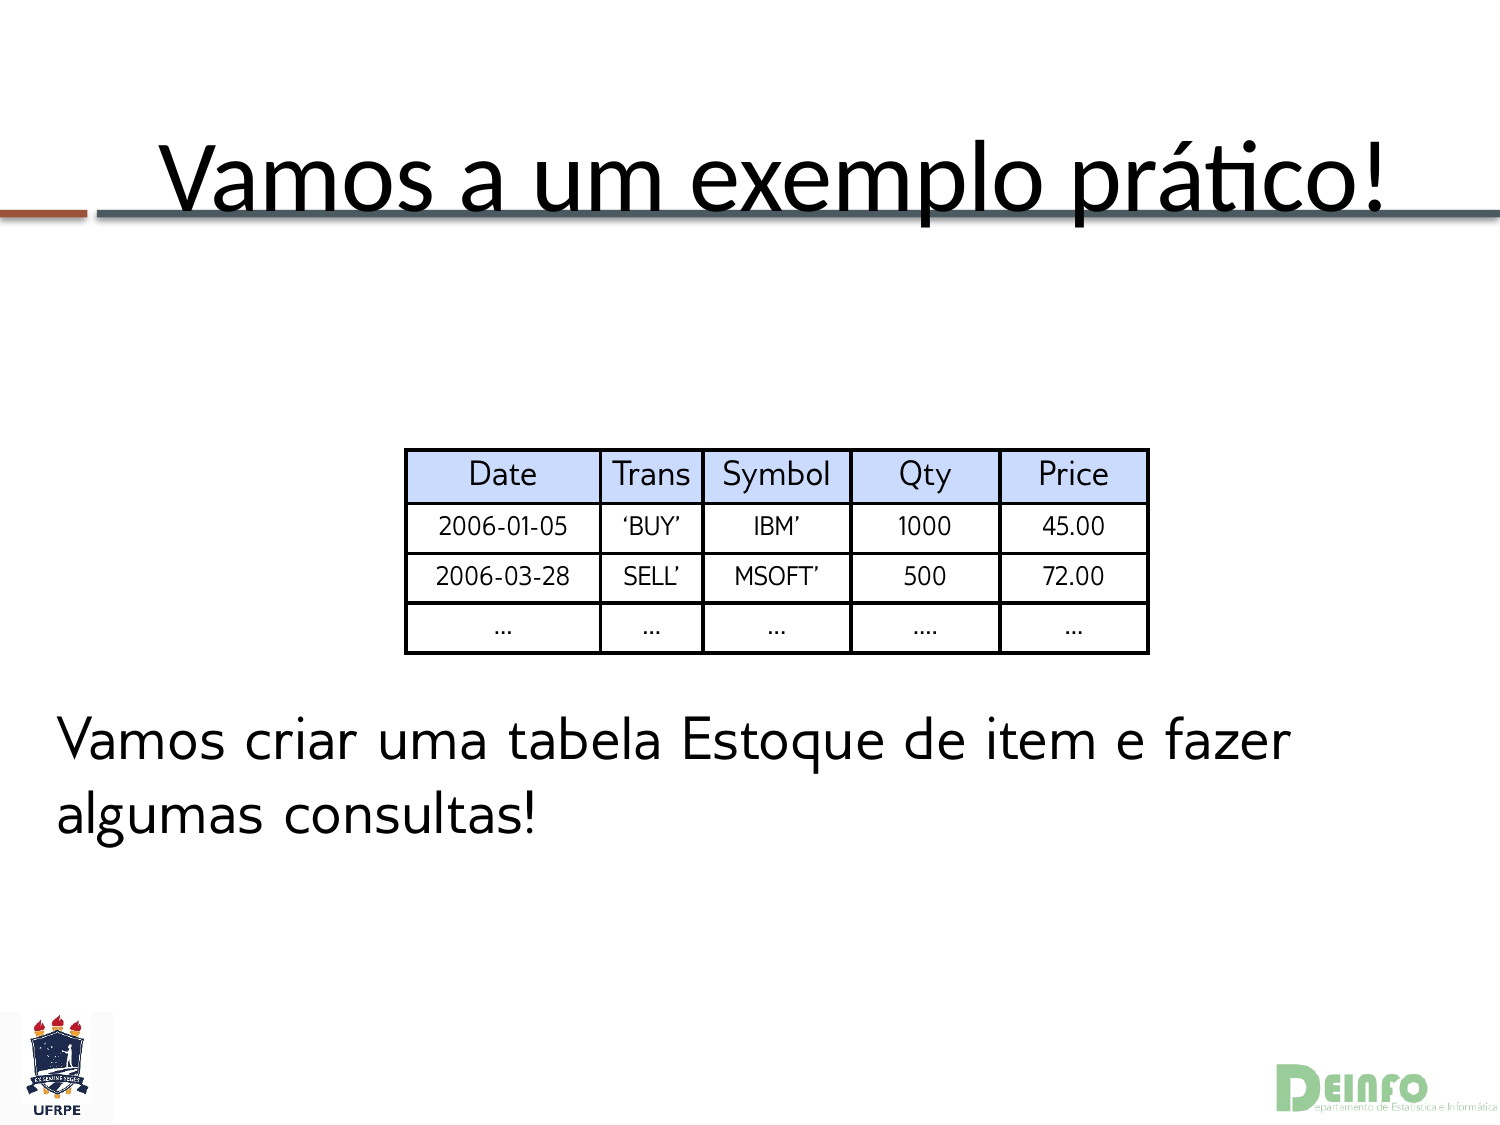

# Vamos a um exemplo prático!
| Date | Trans | Symbol | Qty | Price |
| --- | --- | --- | --- | --- |
| 2006-01-05 | ‘BUY’ | IBM’ | 1000 | 45.00 |
| 2006-03-28 | SELL’ | MSOFT’ | 500 | 72.00 |
| ... | ... | ... | .... | ... |
Vamos criar uma tabela Estoque de item e fazer algumas consultas!